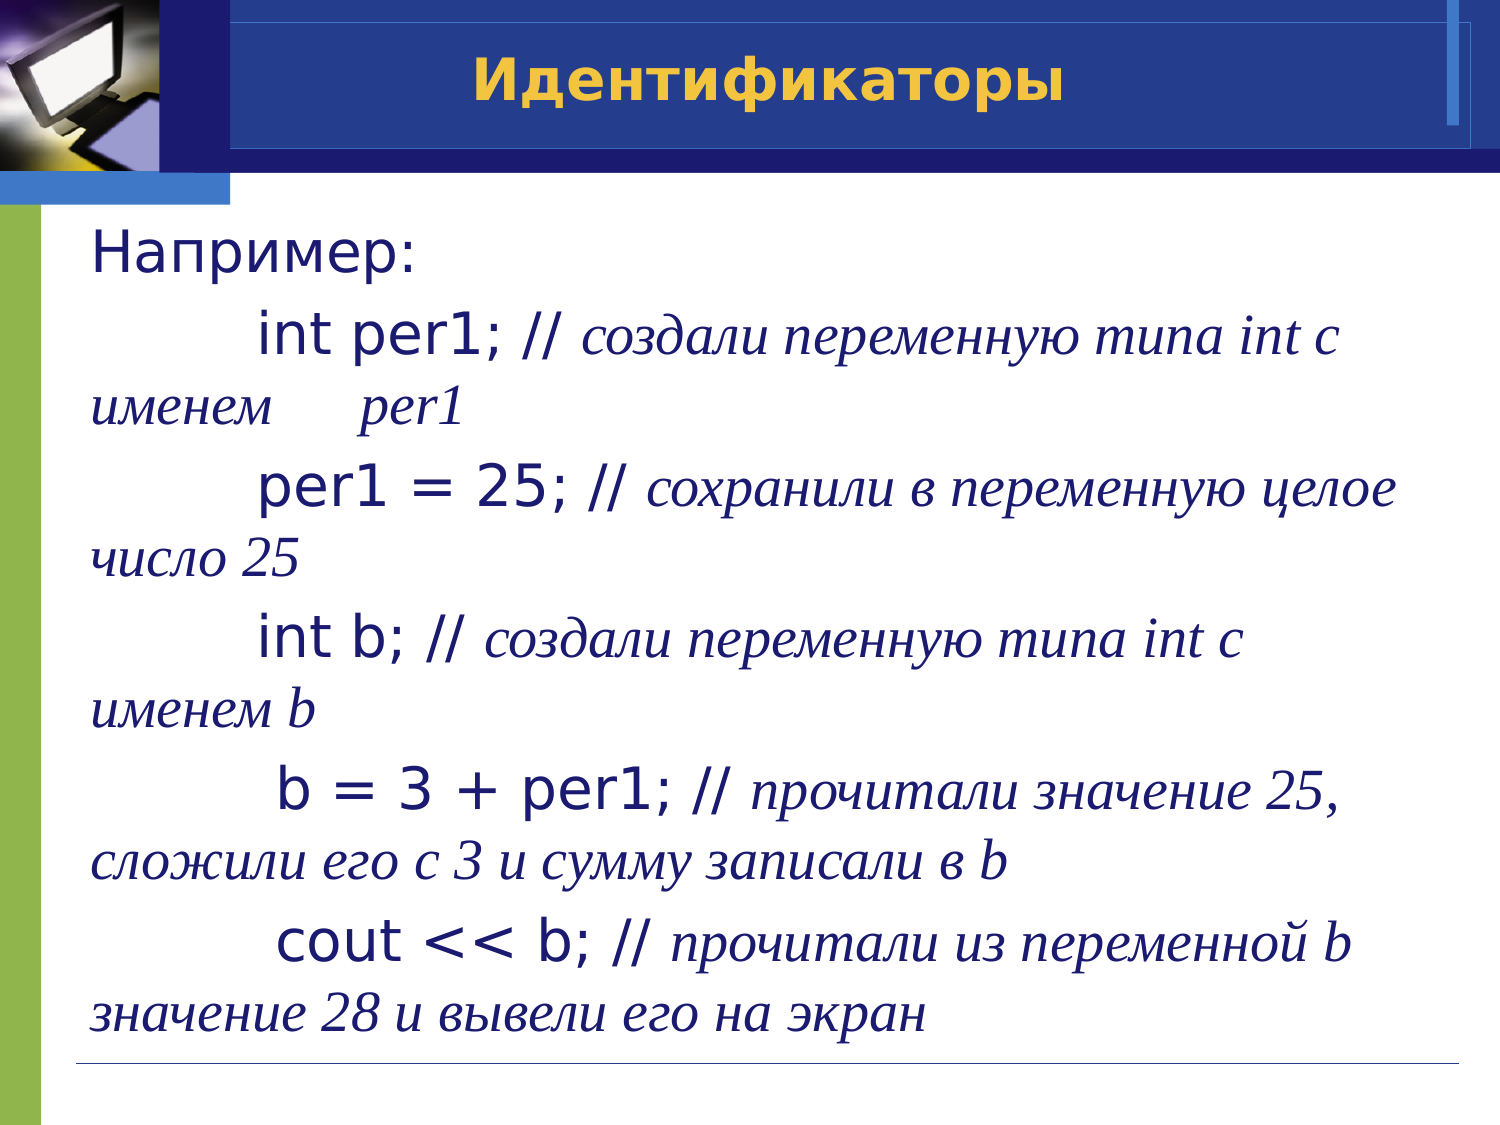

# Идентификаторы
Например:
         int per1; // создали переменную типа int с именем      per1
         per1 = 25; // сохранили в переменную целое число 25
         int b; // создали переменную типа int с именем b
          b = 3 + per1; // прочитали значение 25, сложили его с 3 и сумму записали в b
          cout << b; // прочитали из переменной b значение 28 и вывели его на экран